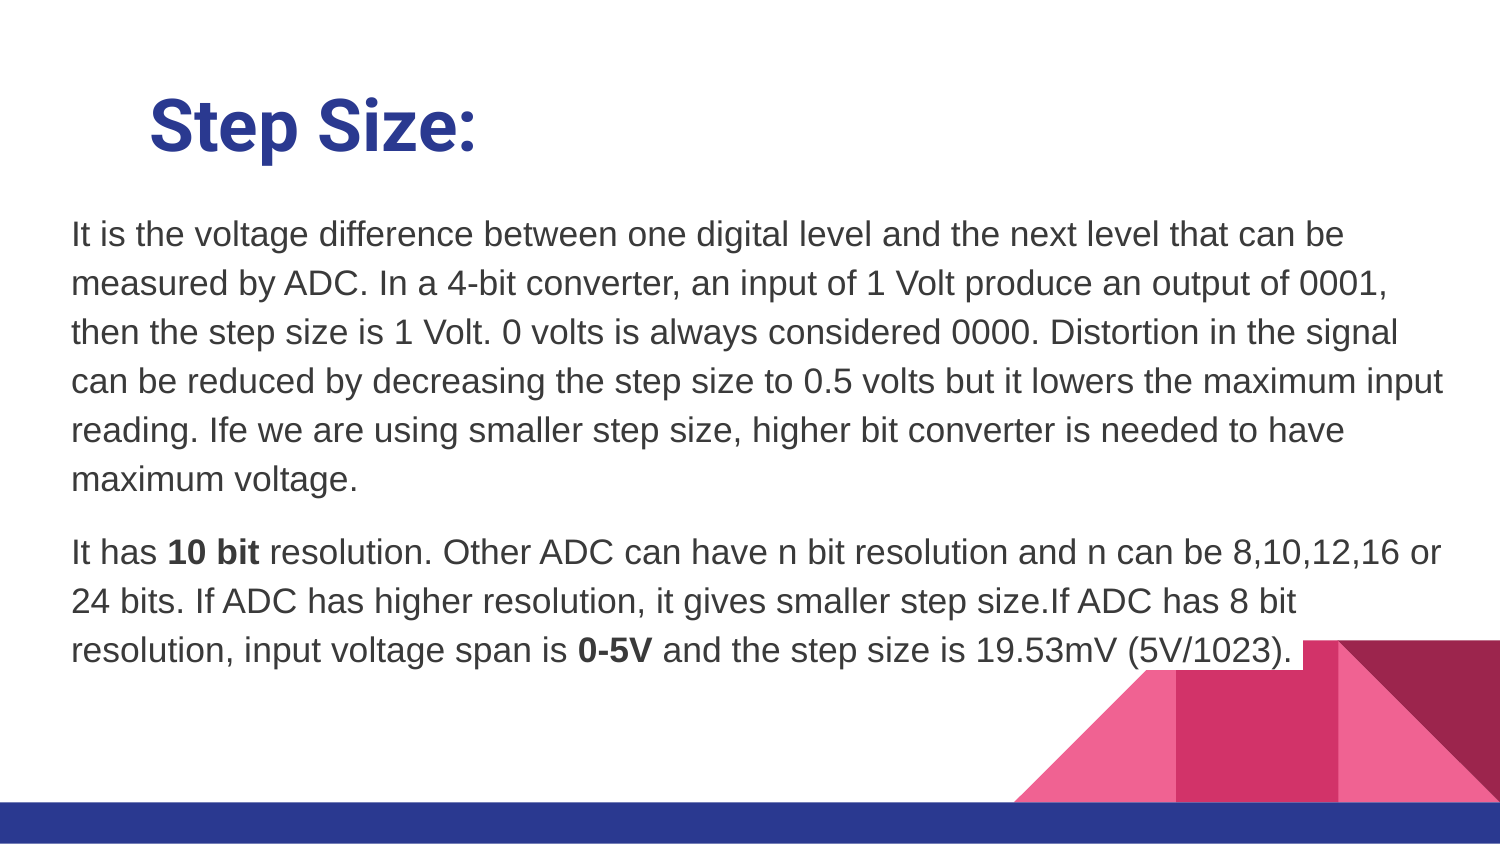

# Step Size:
It is the voltage difference between one digital level and the next level that can be measured by ADC. In a 4-bit converter, an input of 1 Volt produce an output of 0001, then the step size is 1 Volt. 0 volts is always considered 0000. Distortion in the signal can be reduced by decreasing the step size to 0.5 volts but it lowers the maximum input reading. Ife we are using smaller step size, higher bit converter is needed to have maximum voltage.
It has 10 bit resolution. Other ADC can have n bit resolution and n can be 8,10,12,16 or 24 bits. If ADC has higher resolution, it gives smaller step size.If ADC has 8 bit resolution, input voltage span is 0-5V and the step size is 19.53mV (5V/1023).